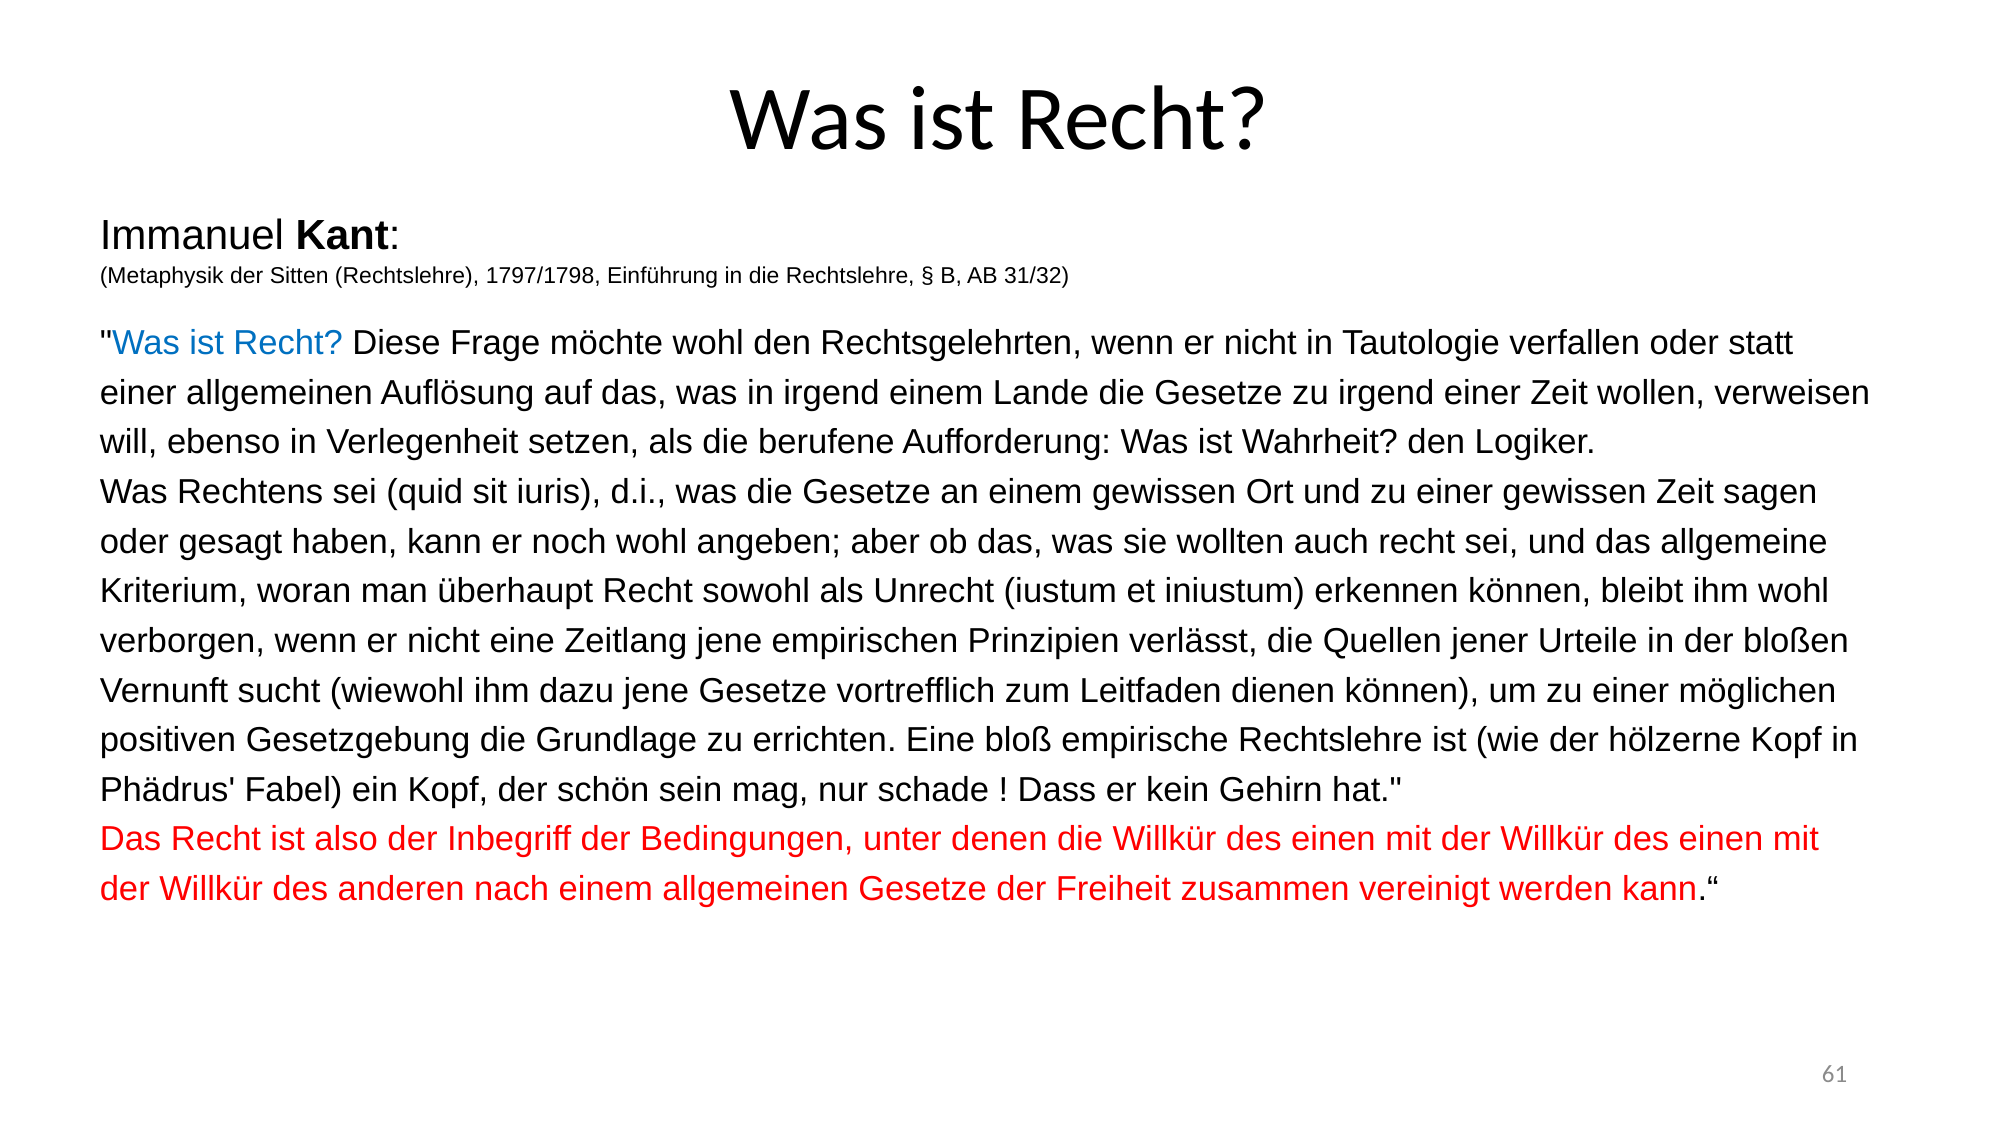

# Was ist Recht?
Immanuel Kant:
(Metaphysik der Sitten (Rechtslehre), 1797/1798, Einführung in die Rechtslehre, § B, AB 31/32)
"Was ist Recht? Diese Frage möchte wohl den Rechtsgelehrten, wenn er nicht in Tautologie verfallen oder statt einer allgemeinen Auflösung auf das, was in irgend einem Lande die Gesetze zu irgend einer Zeit wollen, verweisen will, ebenso in Verlegenheit setzen, als die berufene Aufforderung: Was ist Wahrheit? den Logiker.
Was Rechtens sei (quid sit iuris), d.i., was die Gesetze an einem gewissen Ort und zu einer gewissen Zeit sagen oder gesagt haben, kann er noch wohl angeben; aber ob das, was sie wollten auch recht sei, und das allgemeine Kriterium, woran man überhaupt Recht sowohl als Unrecht (iustum et iniustum) erkennen können, bleibt ihm wohl verborgen, wenn er nicht eine Zeitlang jene empirischen Prinzipien verlässt, die Quellen jener Urteile in der bloßen Vernunft sucht (wiewohl ihm dazu jene Gesetze vortrefflich zum Leitfaden dienen können), um zu einer möglichen positiven Gesetzgebung die Grundlage zu errichten. Eine bloß empirische Rechtslehre ist (wie der hölzerne Kopf in Phädrus' Fabel) ein Kopf, der schön sein mag, nur schade ! Dass er kein Gehirn hat."
Das Recht ist also der Inbegriff der Bedingungen, unter denen die Willkür des einen mit der Willkür des einen mit der Willkür des anderen nach einem allgemeinen Gesetze der Freiheit zusammen vereinigt werden kann.“
61